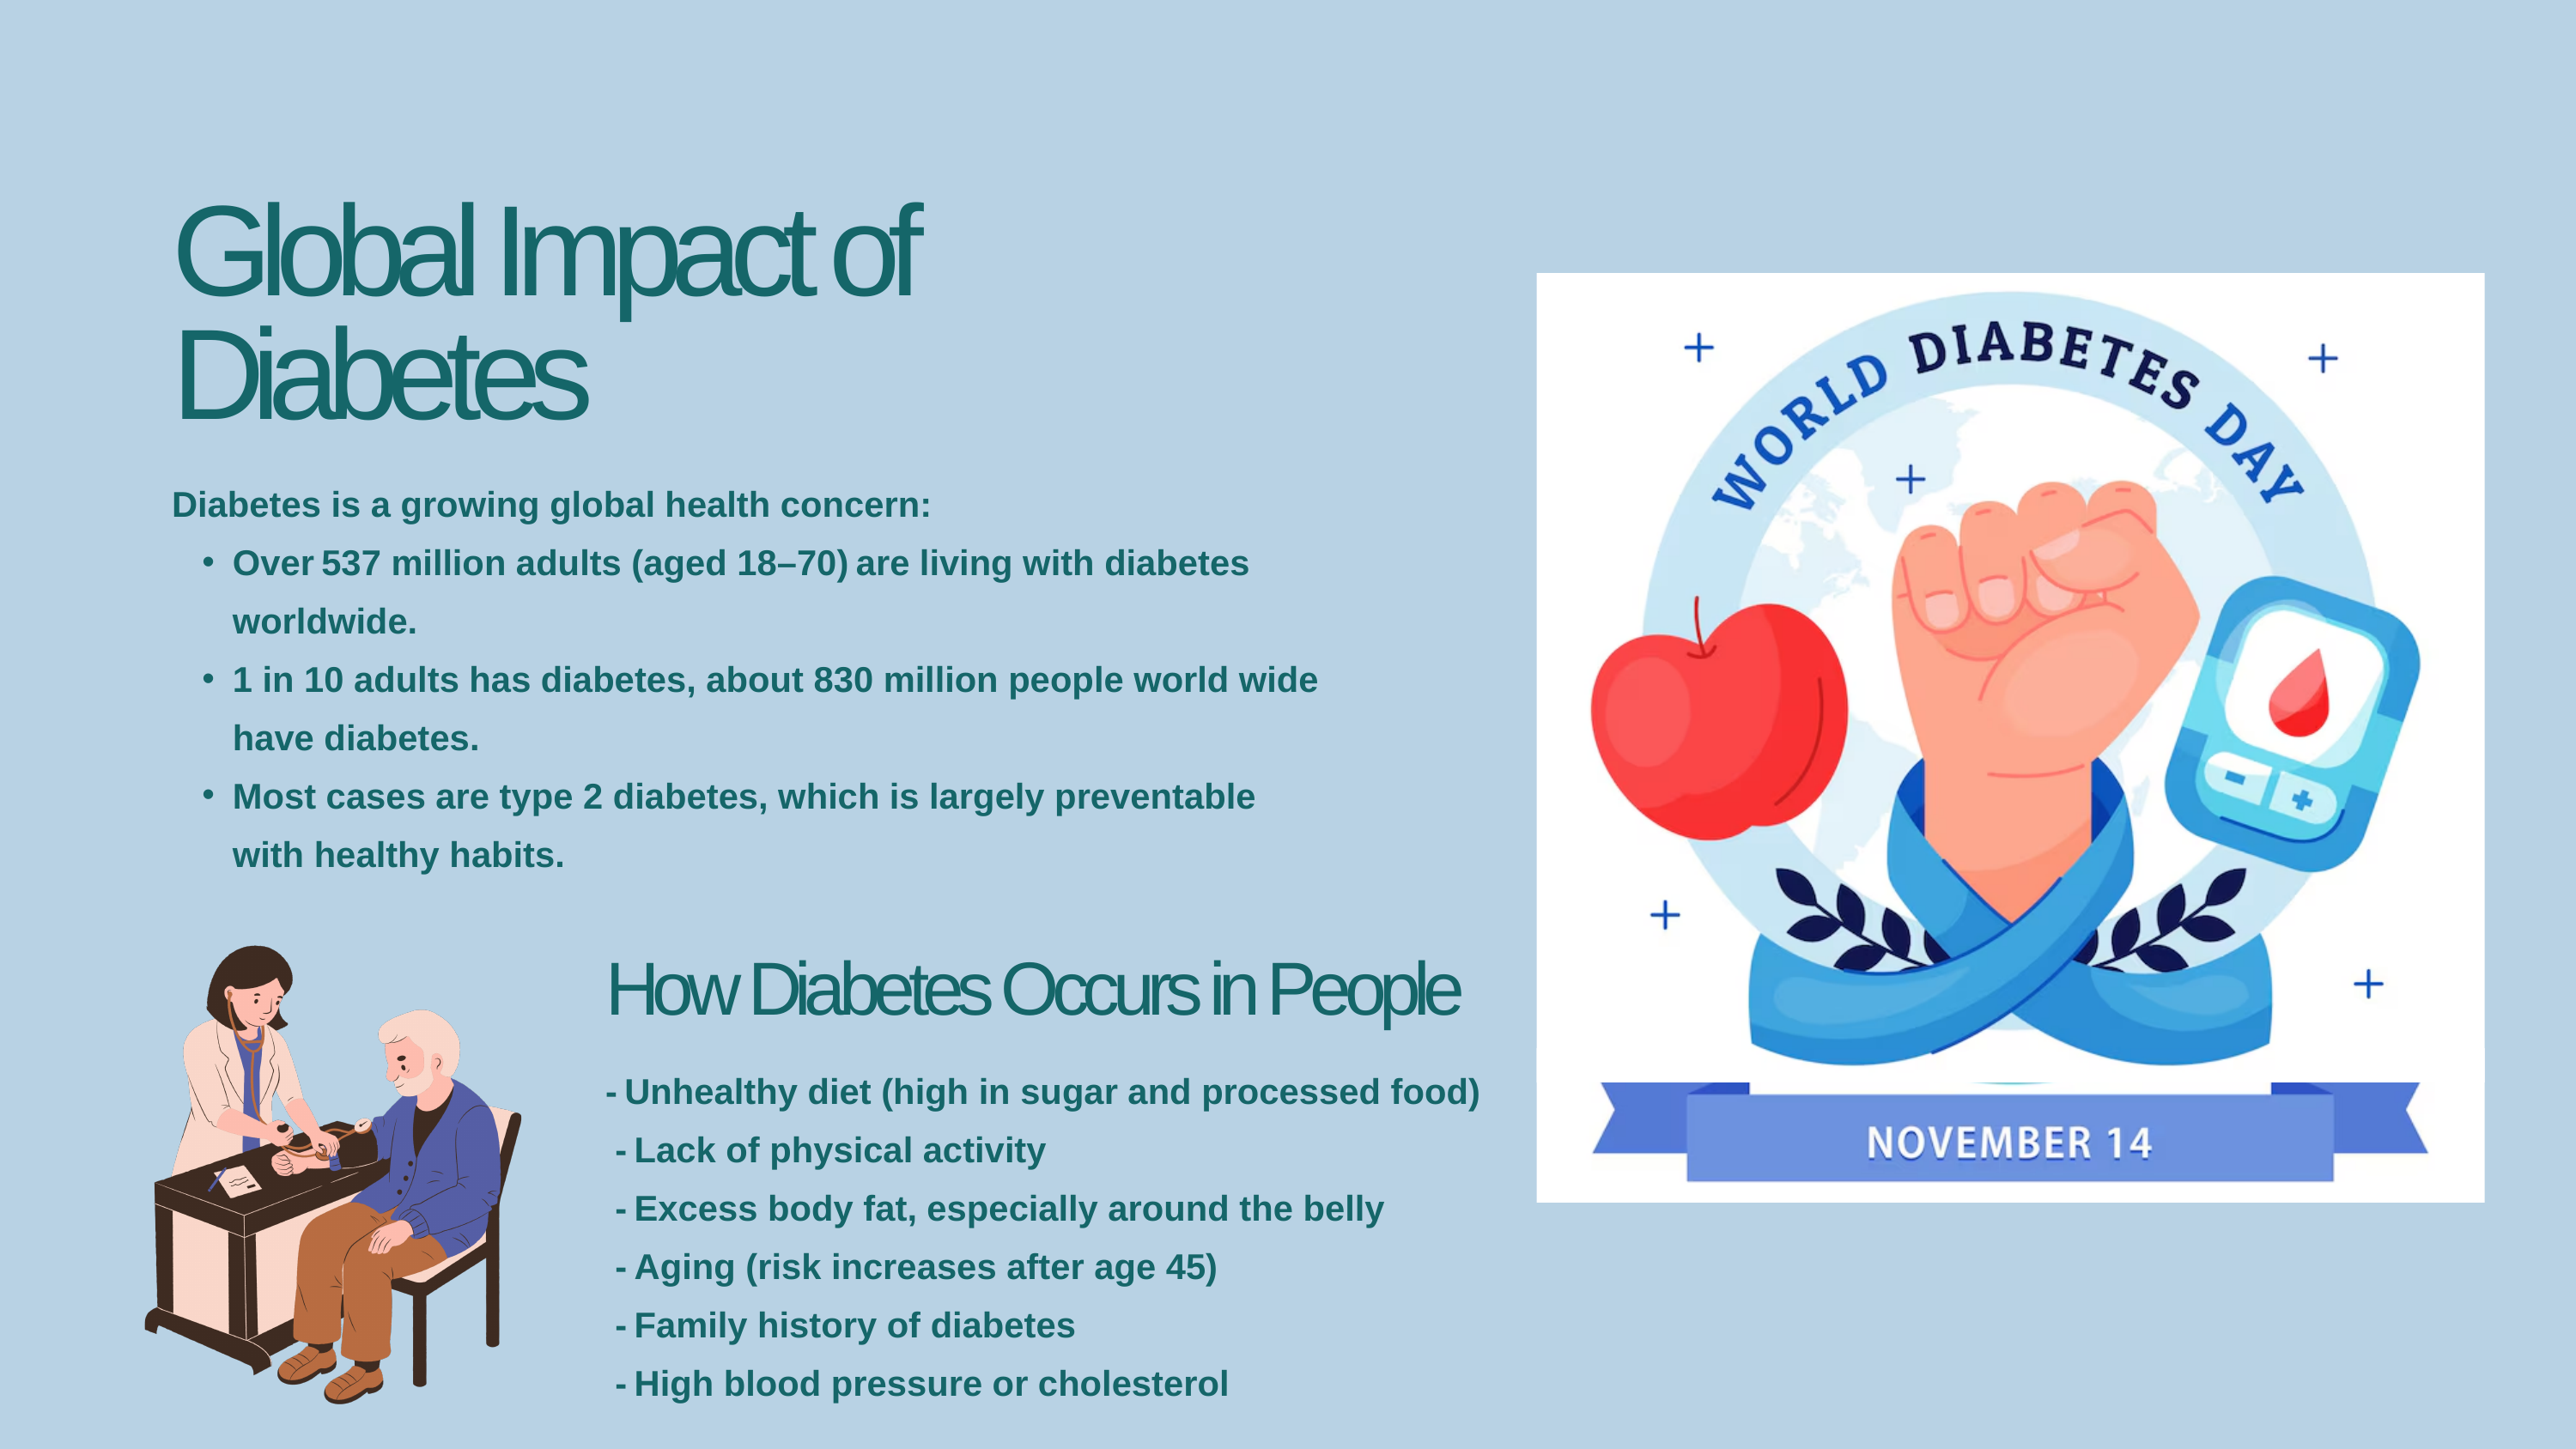

Global Impact of Diabetes

Diabetes is a growing global health concern:
Over 537 million adults (aged 18–70) are living with diabetes worldwide.
1 in 10 adults has diabetes, about 830 million people world wide have diabetes.
Most cases are type 2 diabetes, which is largely preventable with healthy habits.

How Diabetes Occurs in People

- Unhealthy diet (high in sugar and processed food)
 - Lack of physical activity
 - Excess body fat, especially around the belly
 - Aging (risk increases after age 45)
 - Family history of diabetes
 - High blood pressure or cholesterol